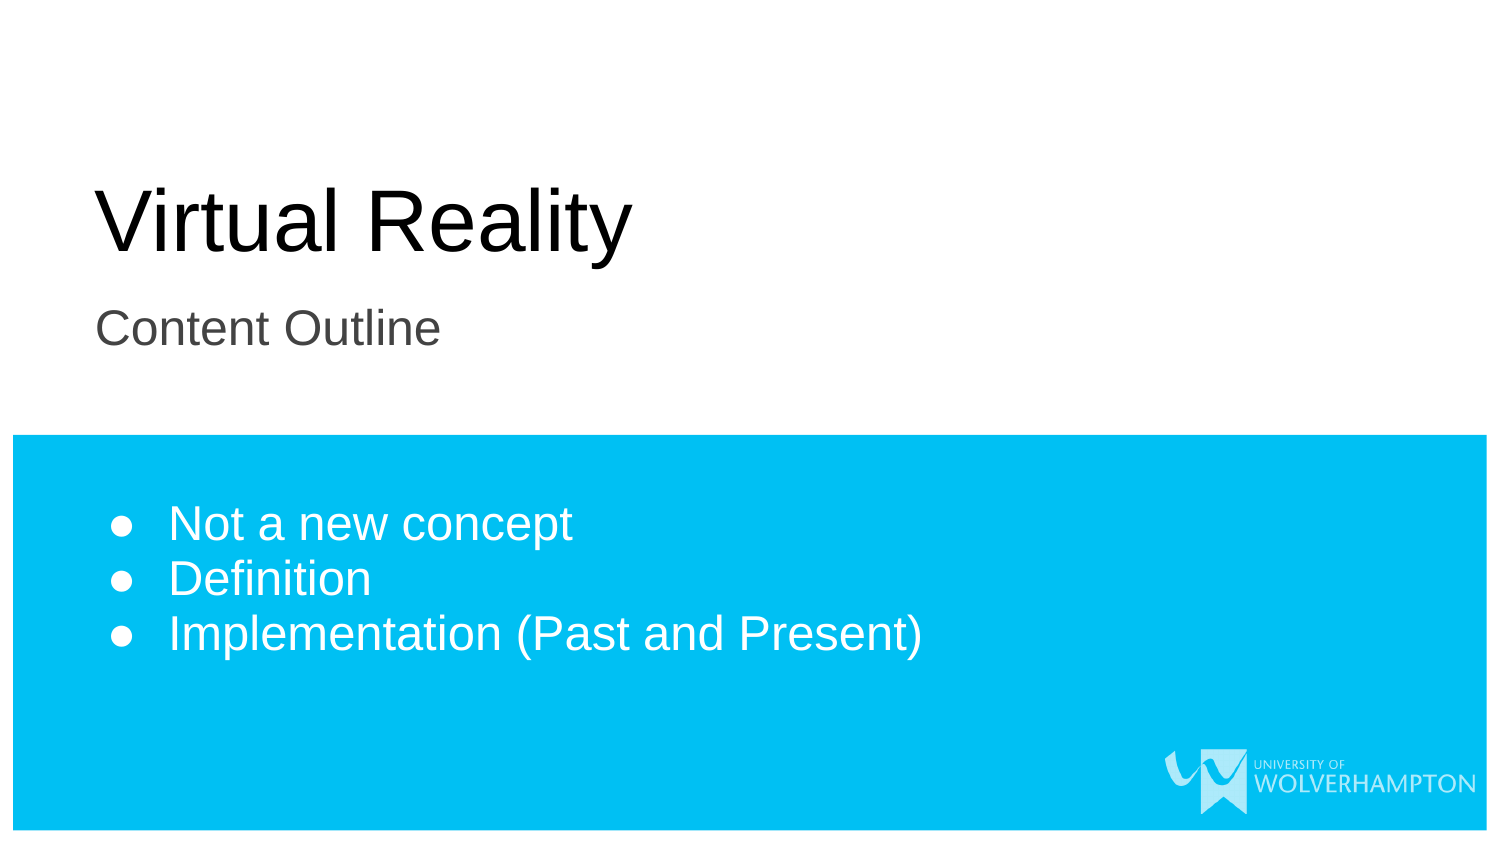

# Virtual Reality
Content Outline
Not a new concept
Definition
Implementation (Past and Present)